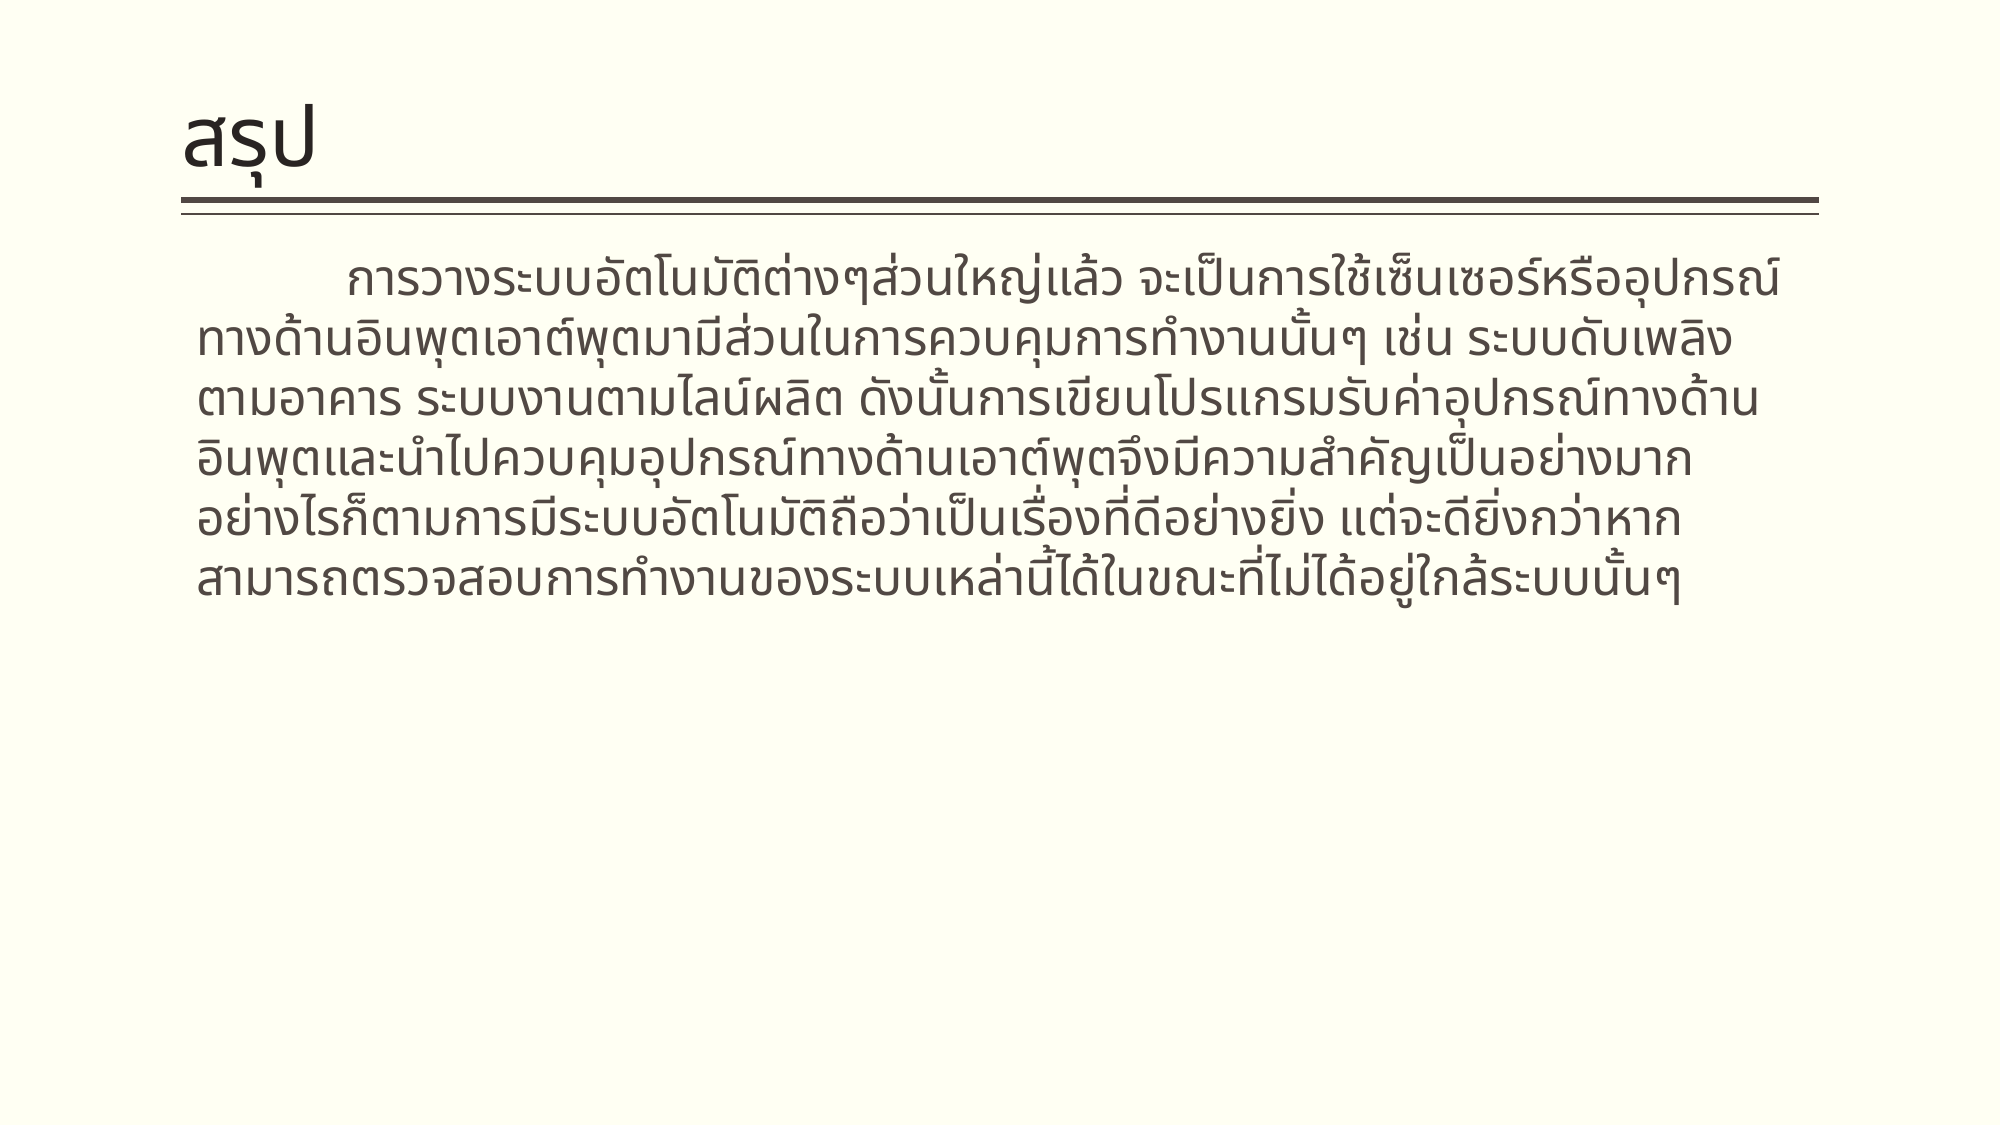

# สรุป
	การวางระบบอัตโนมัติต่างๆส่วนใหญ่แล้ว จะเป็นการใช้เซ็นเซอร์หรืออุปกรณ์ทางด้านอินพุตเอาต์พุตมามีส่วนในการควบคุมการทำงานนั้นๆ เช่น ระบบดับเพลิงตามอาคาร ระบบงานตามไลน์ผลิต ดังนั้นการเขียนโปรแกรมรับค่าอุปกรณ์ทางด้านอินพุตและนำไปควบคุมอุปกรณ์ทางด้านเอาต์พุตจึงมีความสำคัญเป็นอย่างมาก อย่างไรก็ตามการมีระบบอัตโนมัติถือว่าเป็นเรื่องที่ดีอย่างยิ่ง แต่จะดียิ่งกว่าหากสามารถตรวจสอบการทำงานของระบบเหล่านี้ได้ในขณะที่ไม่ได้อยู่ใกล้ระบบนั้นๆ